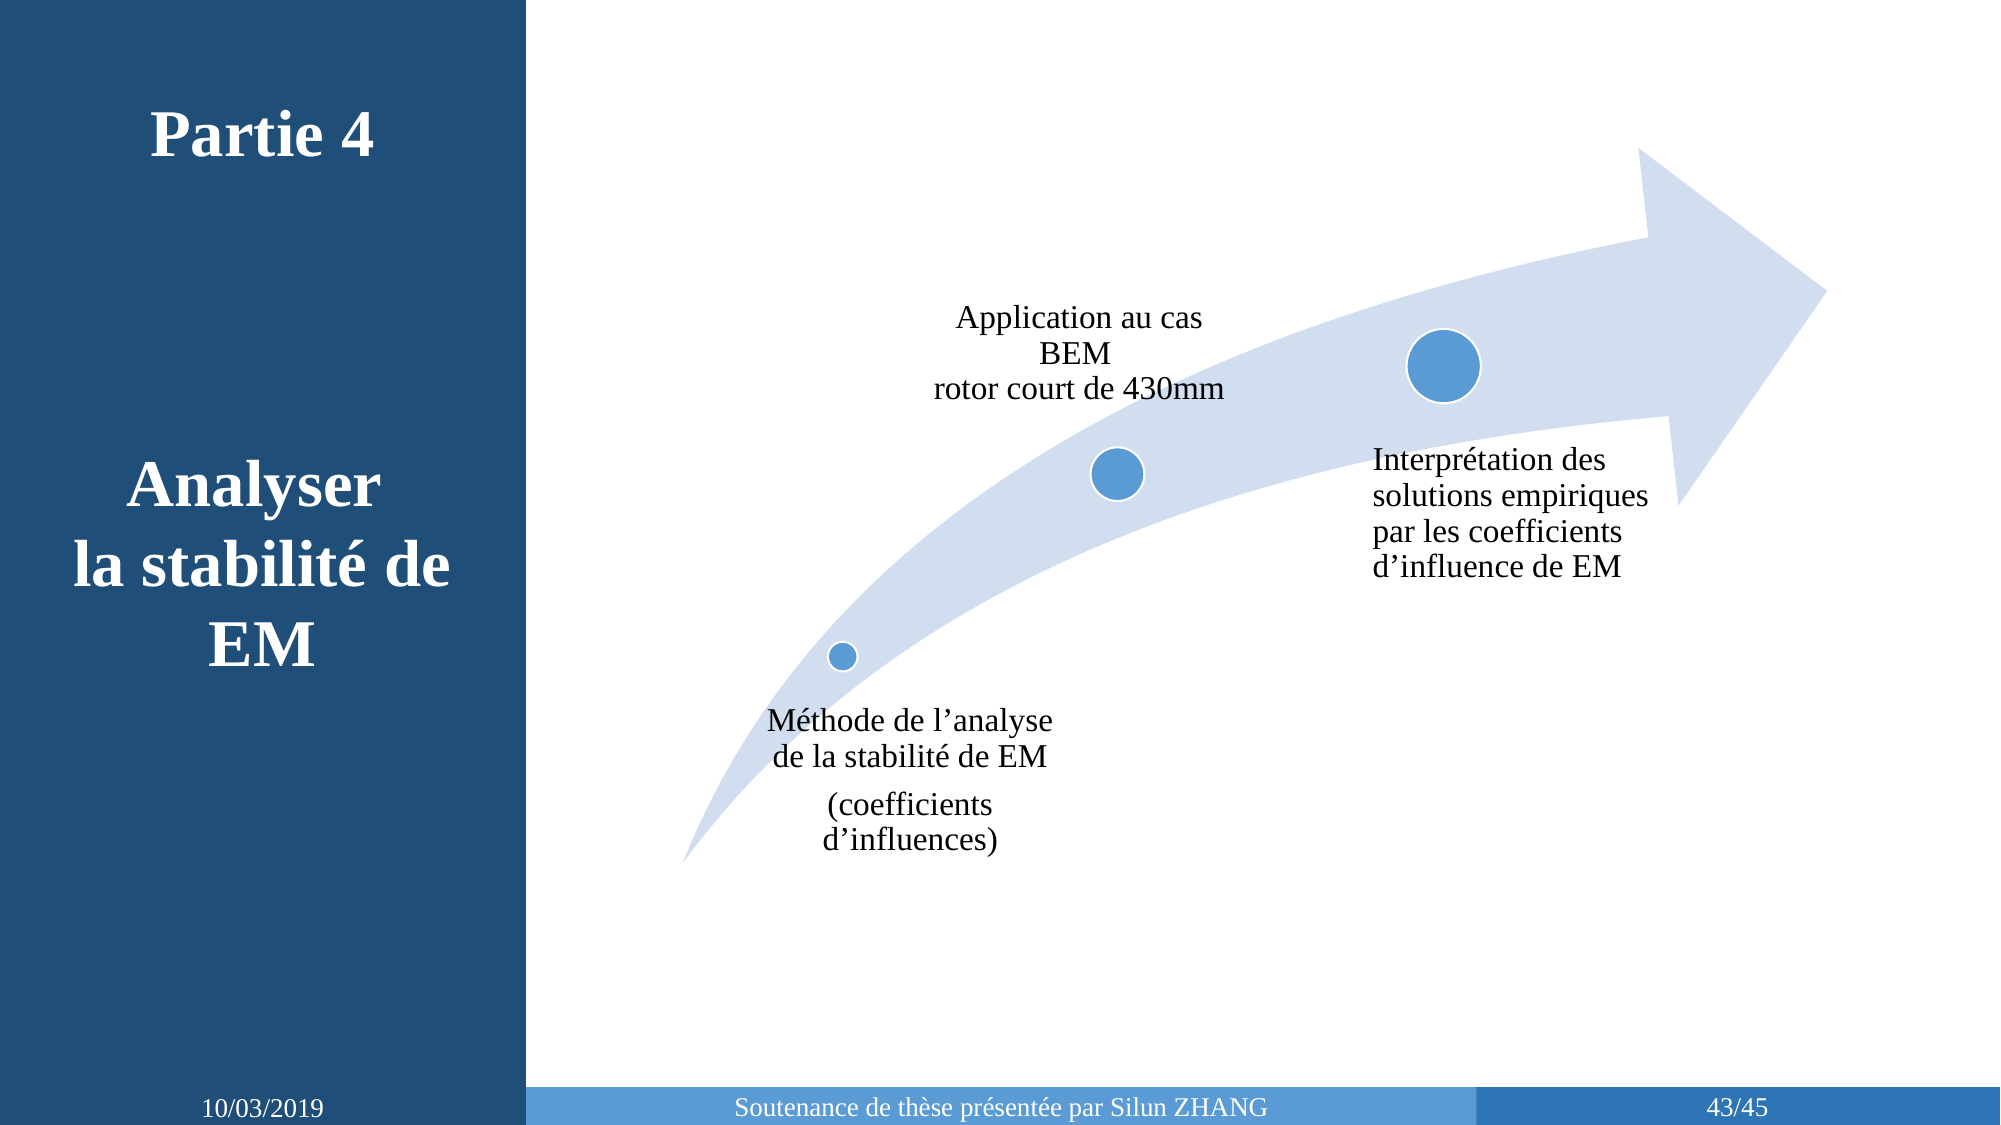

Méthode de l’analyse de la stabilité de EM
(coefficients d’influences)
Application au cas BEM
rotor court de 430mm
Interprétation des solutions empiriques par les coefficients d’influence de EM
Partie 4
Analyser
la stabilité de EM
Soutenance de thèse présentée par Silun ZHANG
43/45
10/03/2019